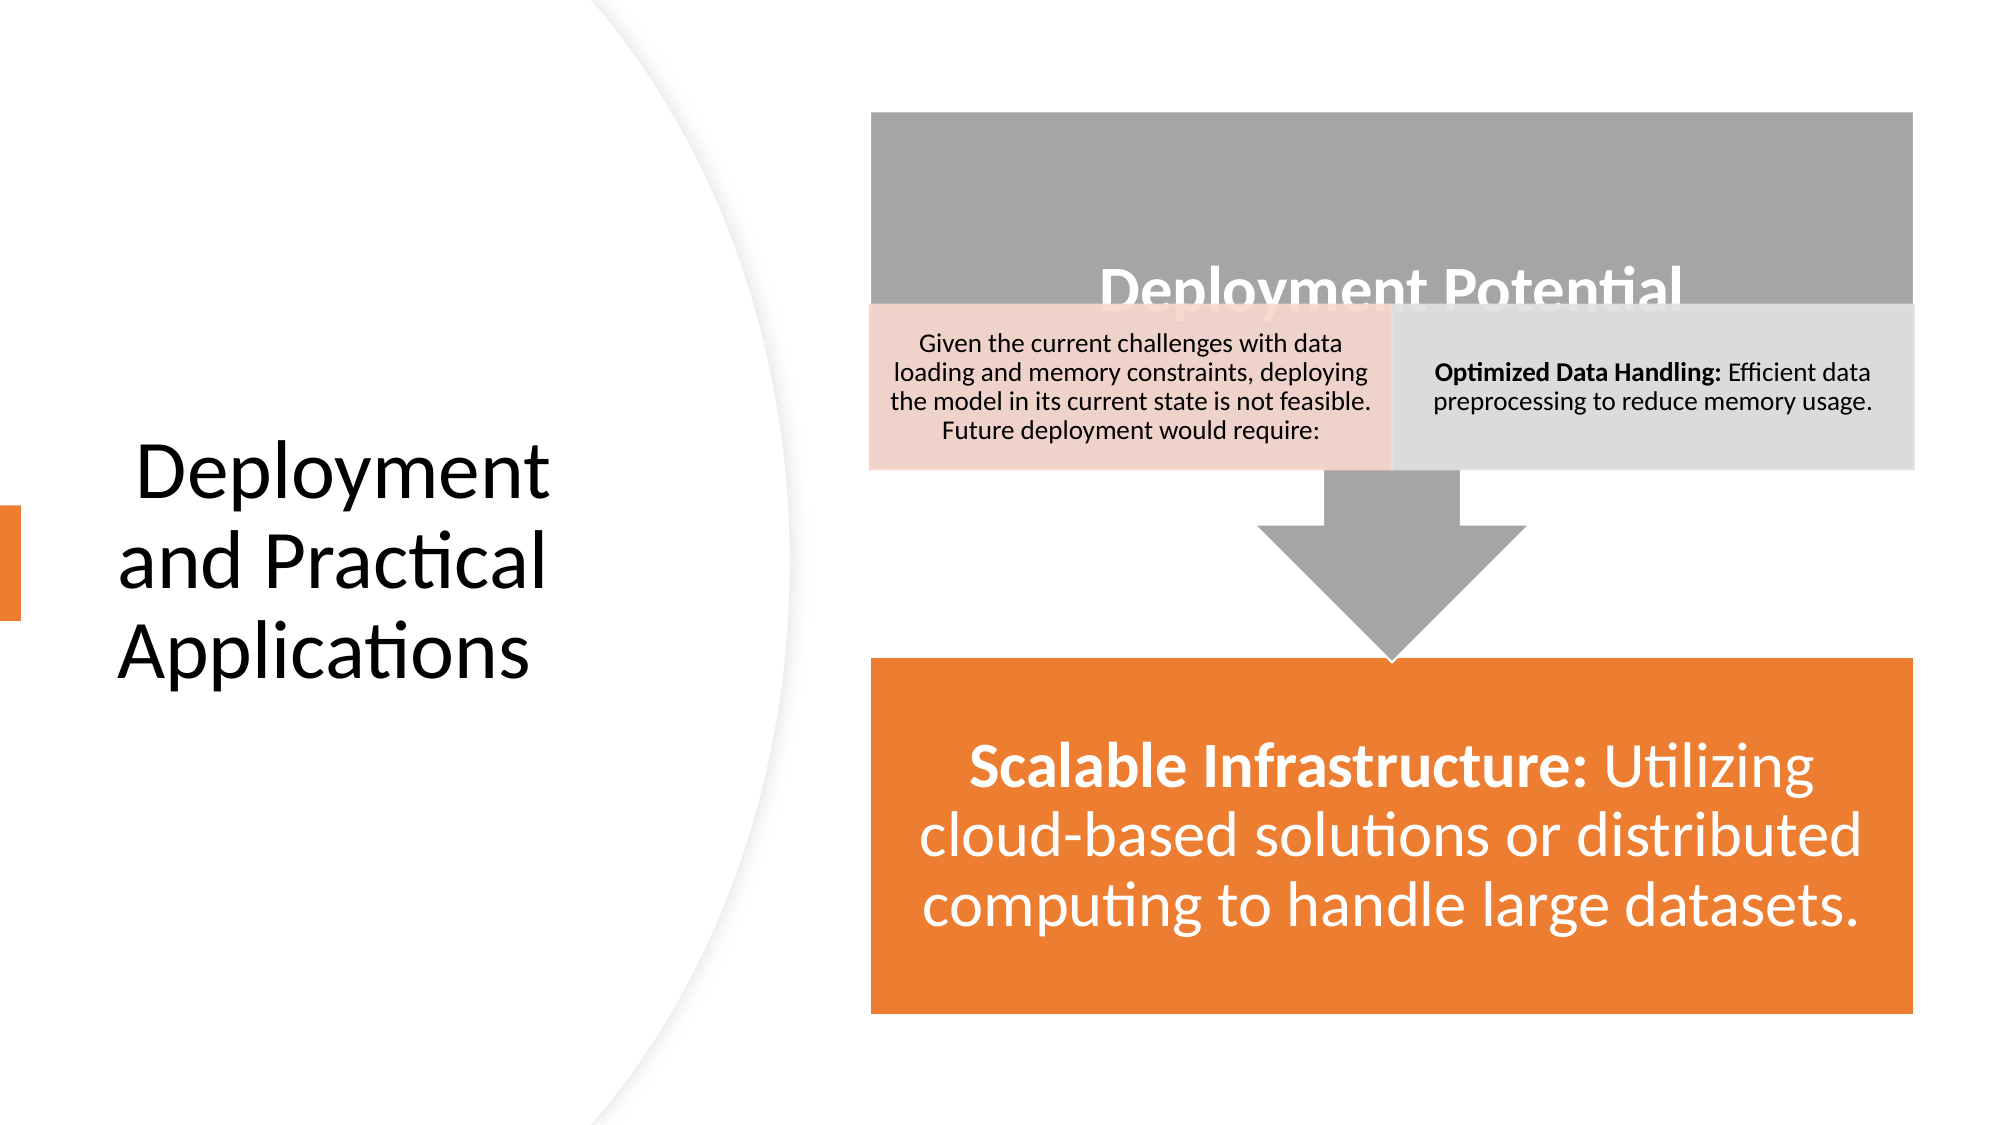

Scalable Infrastructure: Utilizing cloud-based solutions or distributed computing to handle large datasets.
Deployment Potential
Given the current challenges with data loading and memory constraints, deploying the model in its current state is not feasible. Future deployment would require:
Optimized Data Handling: Efficient data preprocessing to reduce memory usage.
# Deployment and Practical Applications